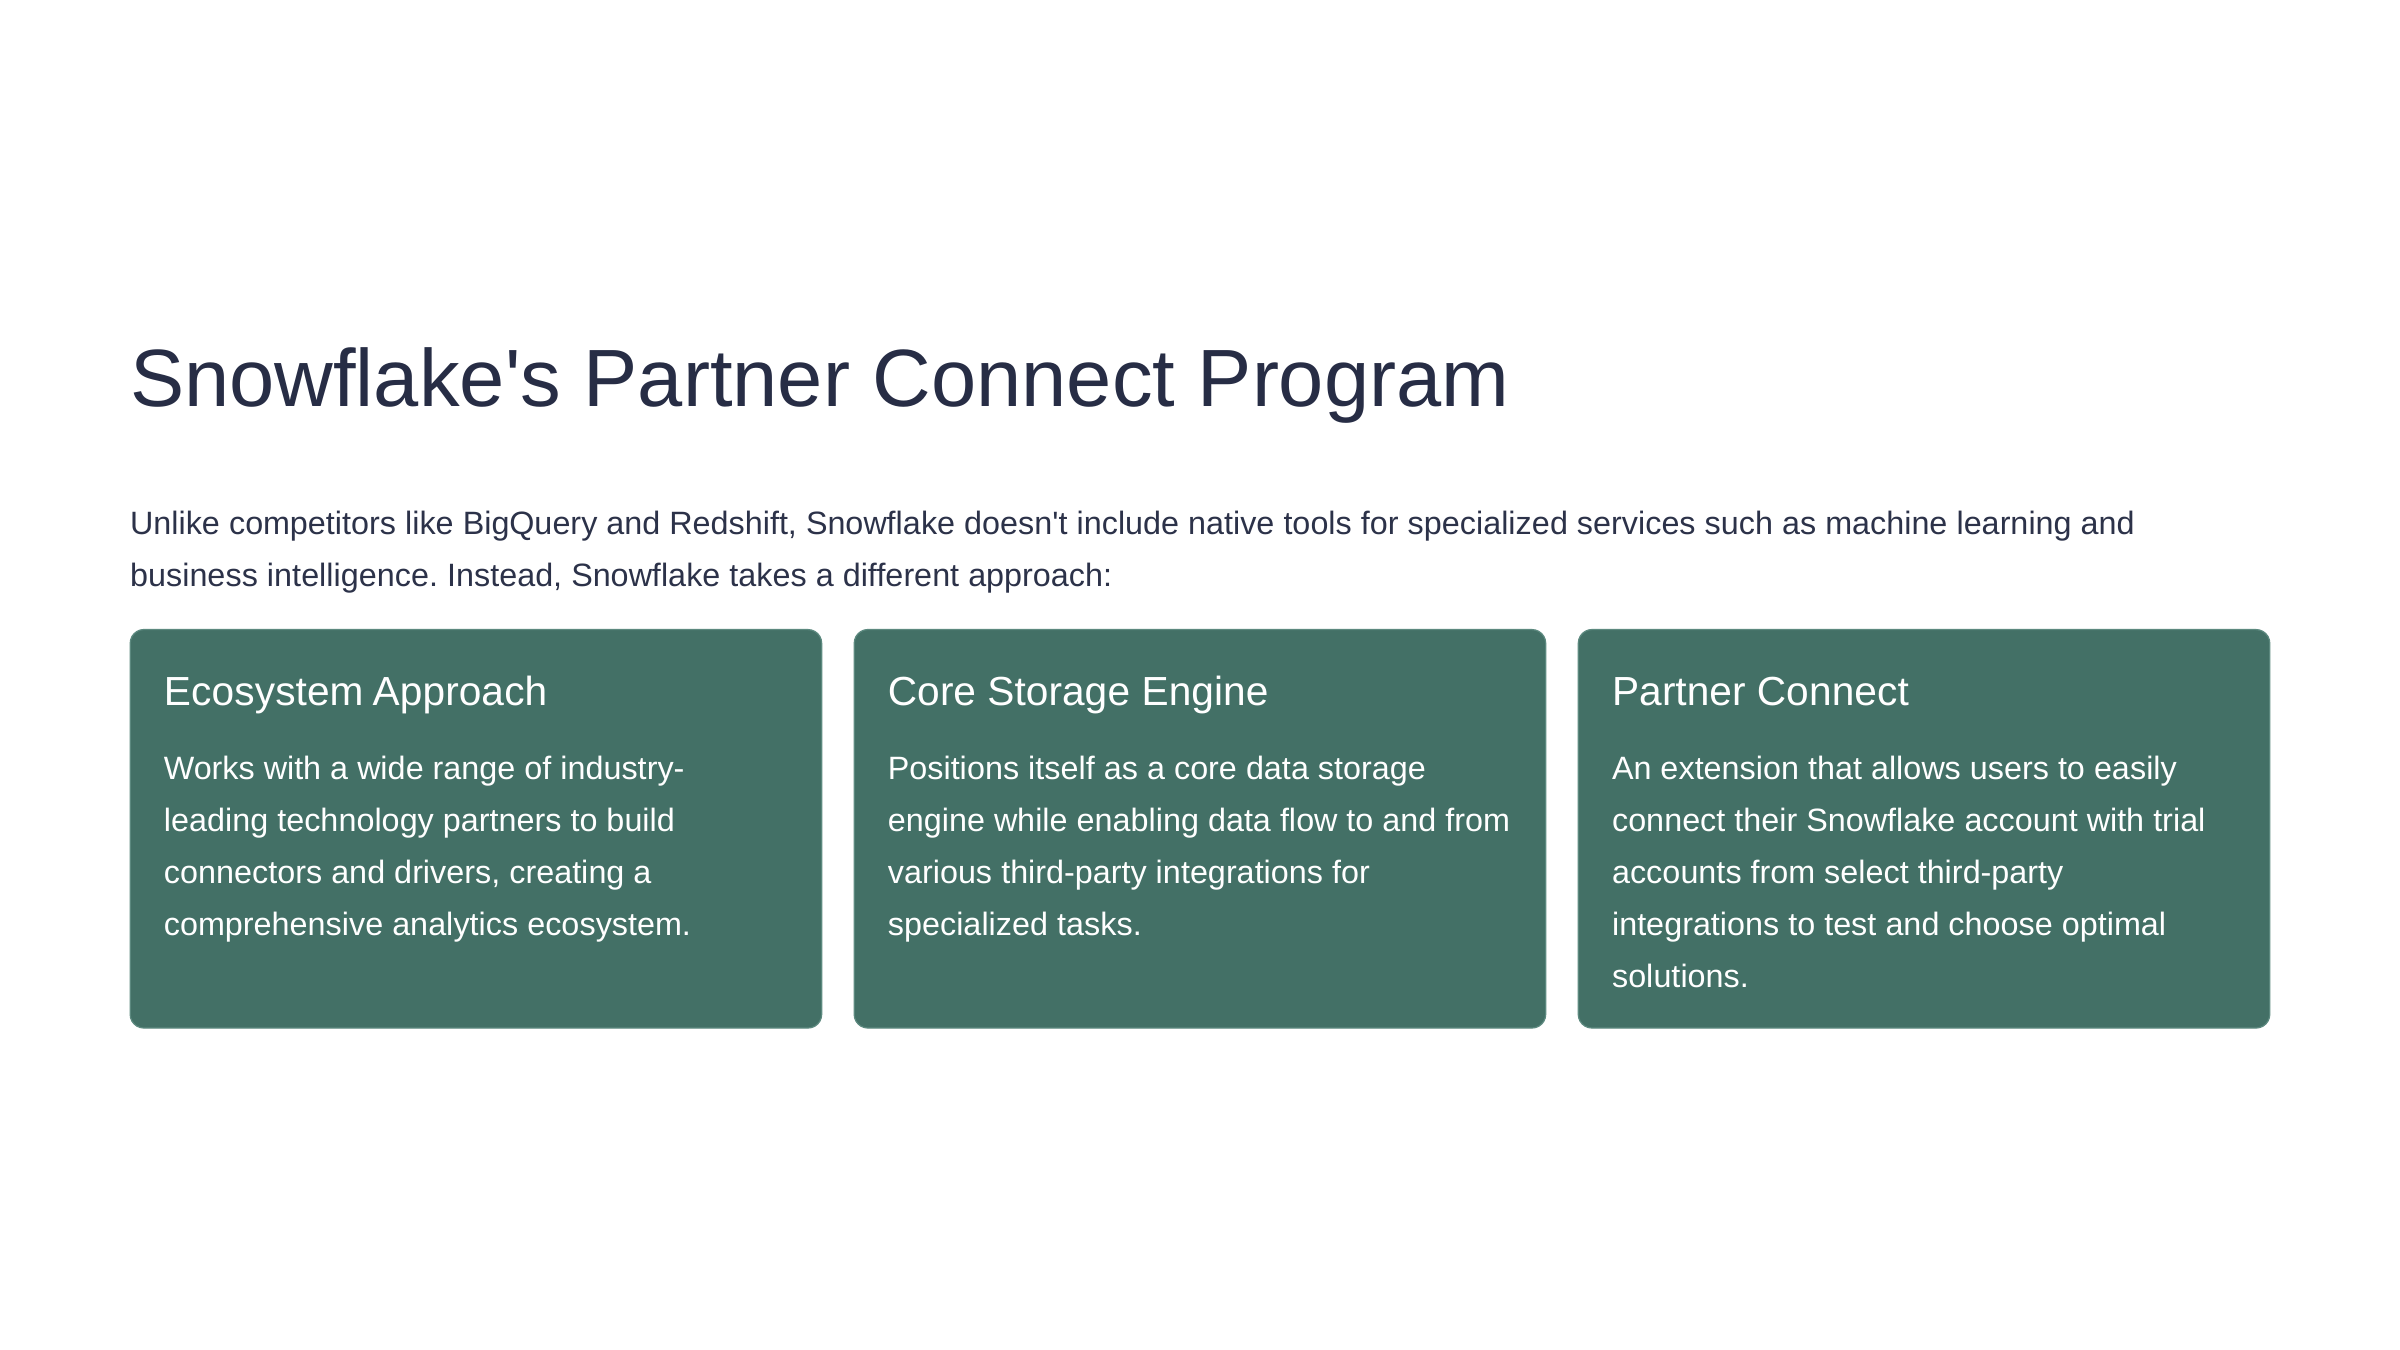

Snowflake's Partner Connect Program
Unlike competitors like BigQuery and Redshift, Snowflake doesn't include native tools for specialized services such as machine learning and business intelligence. Instead, Snowflake takes a different approach:

Ecosystem Approach
Core Storage Engine
Partner Connect
Works with a wide range of industry-leading technology partners to build connectors and drivers, creating a comprehensive analytics ecosystem.
Positions itself as a core data storage engine while enabling data flow to and from various third-party integrations for specialized tasks.
An extension that allows users to easily connect their Snowflake account with trial accounts from select third-party integrations to test and choose optimal solutions.